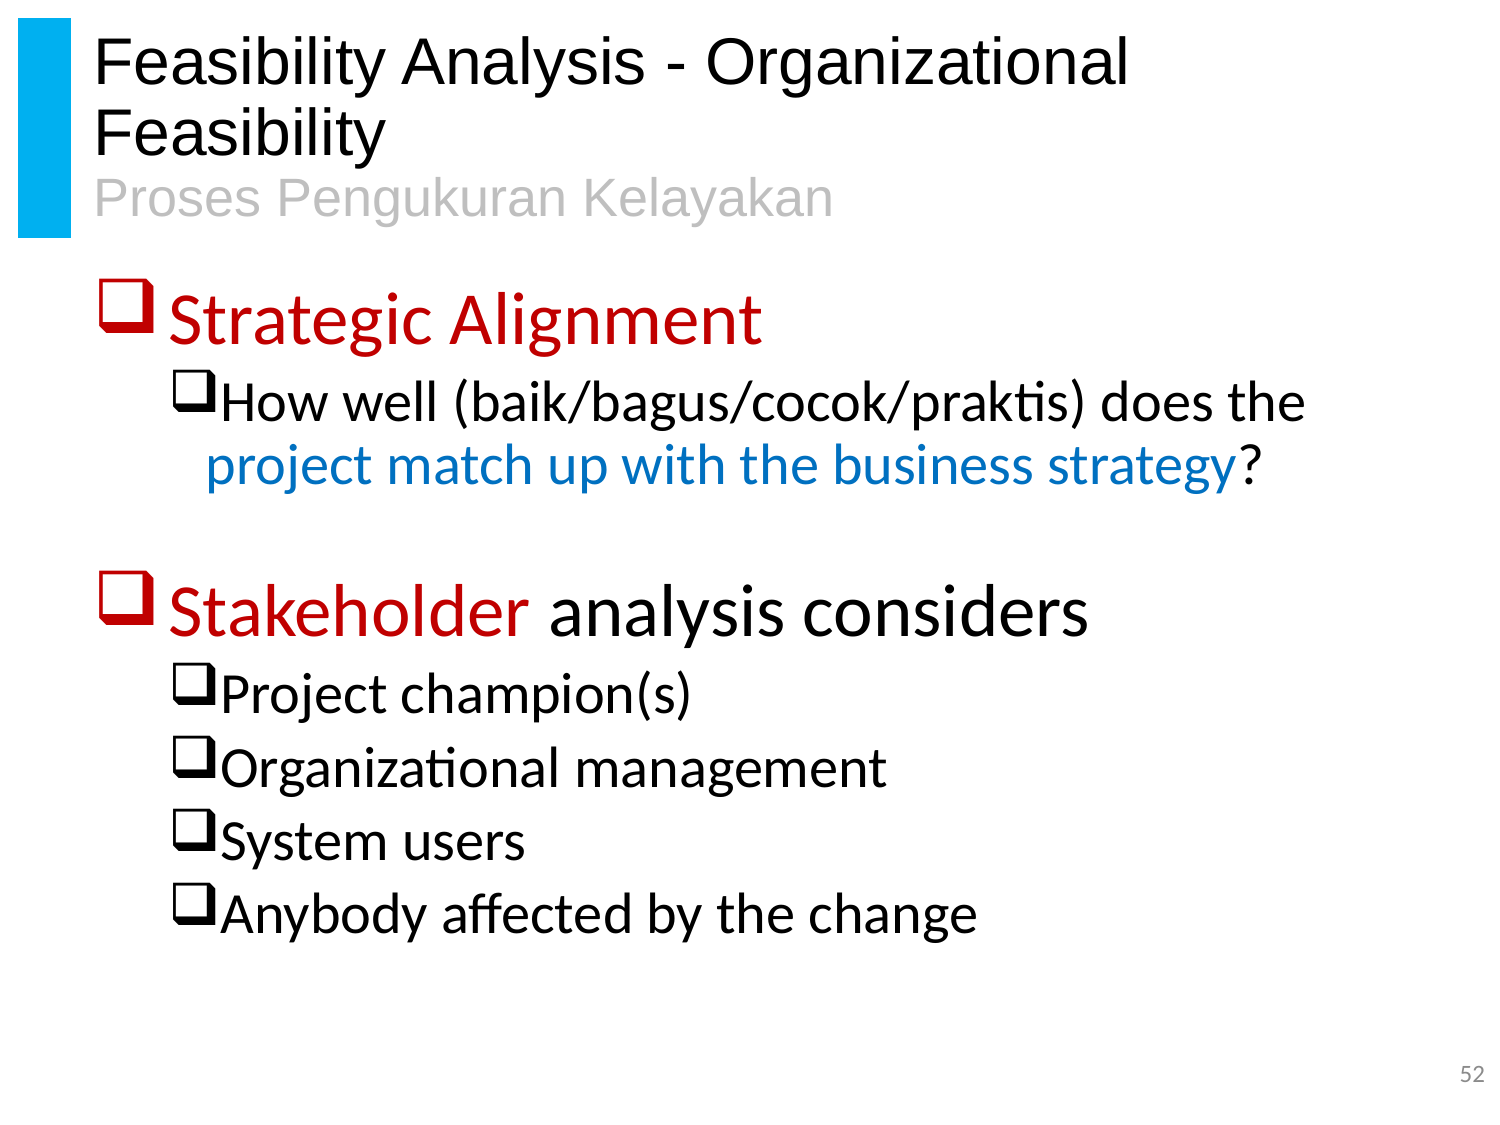

# Feasibility Analysis - Organizational Feasibility Proses Pengukuran Kelayakan
Strategic Alignment
How well (baik/bagus/cocok/praktis) does the project match up with the business strategy?

Stakeholder analysis considers
Project champion(s)
Organizational management
System users
Anybody affected by the change
52